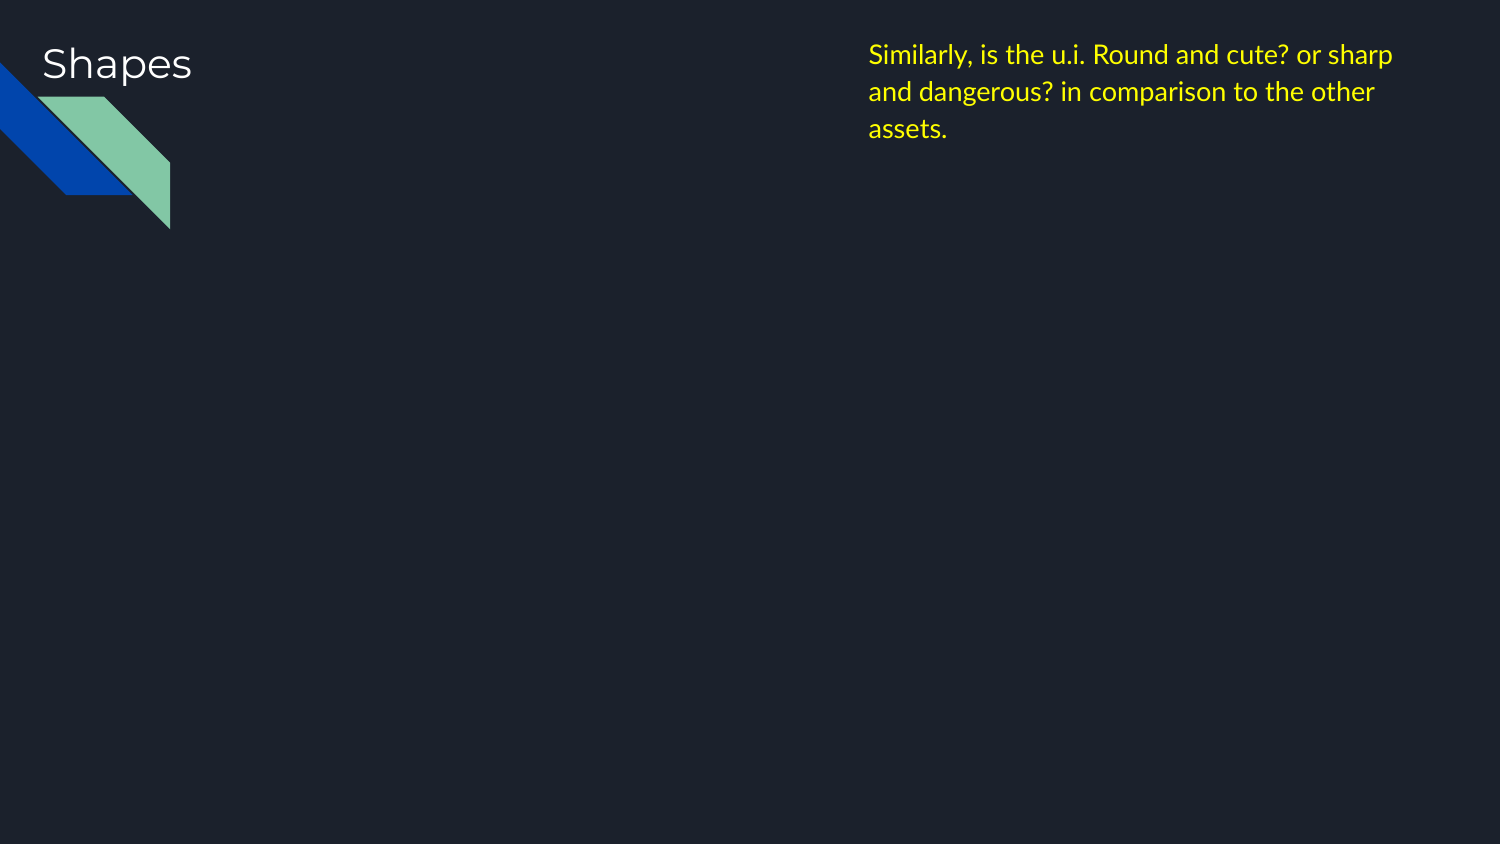

Similarly, is the u.i. Round and cute? or sharp and dangerous? in comparison to the other assets.
# Shapes